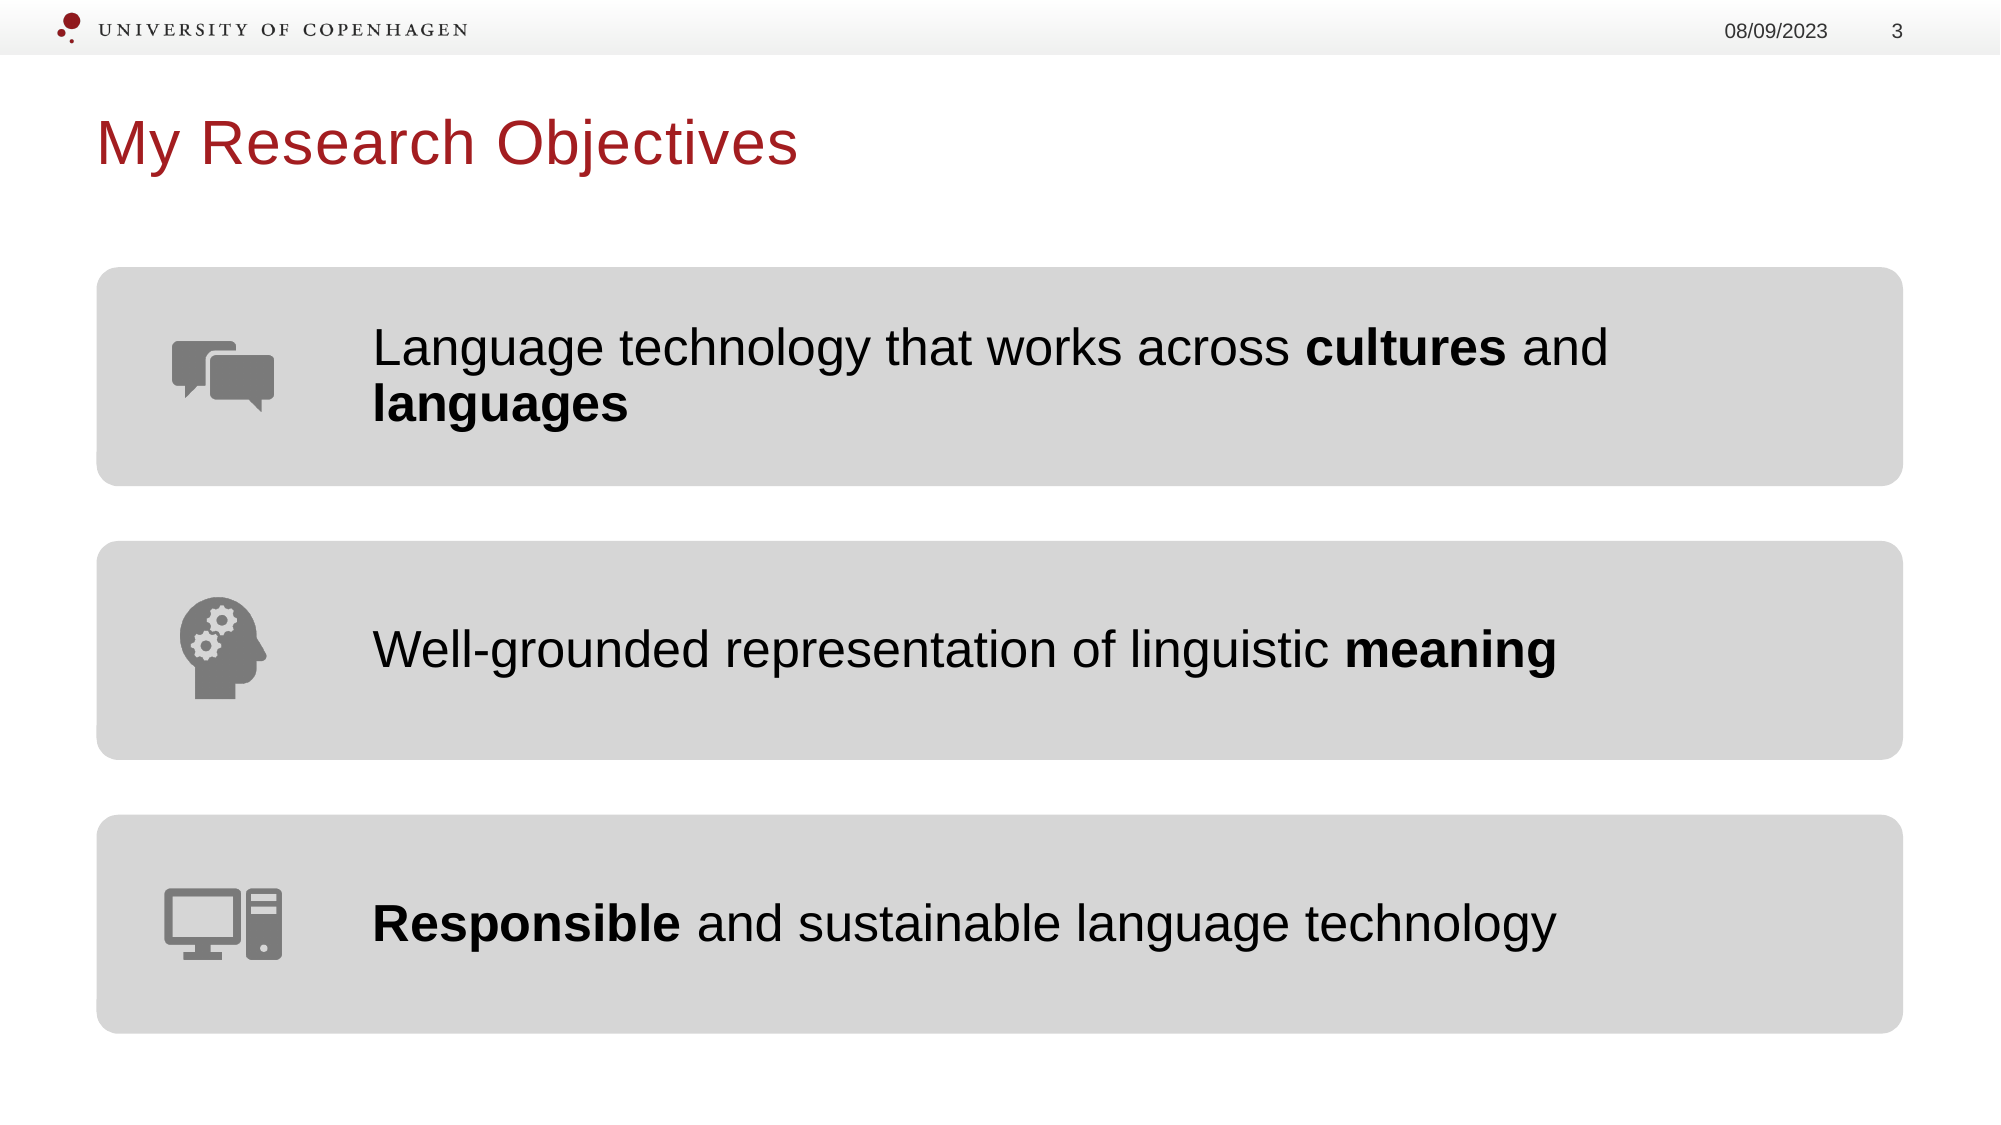

08/09/2023
3
# My Research Objectives
Language technology that works across cultures and languages
Well-grounded representation of linguistic meaning
Responsible and sustainable language technology